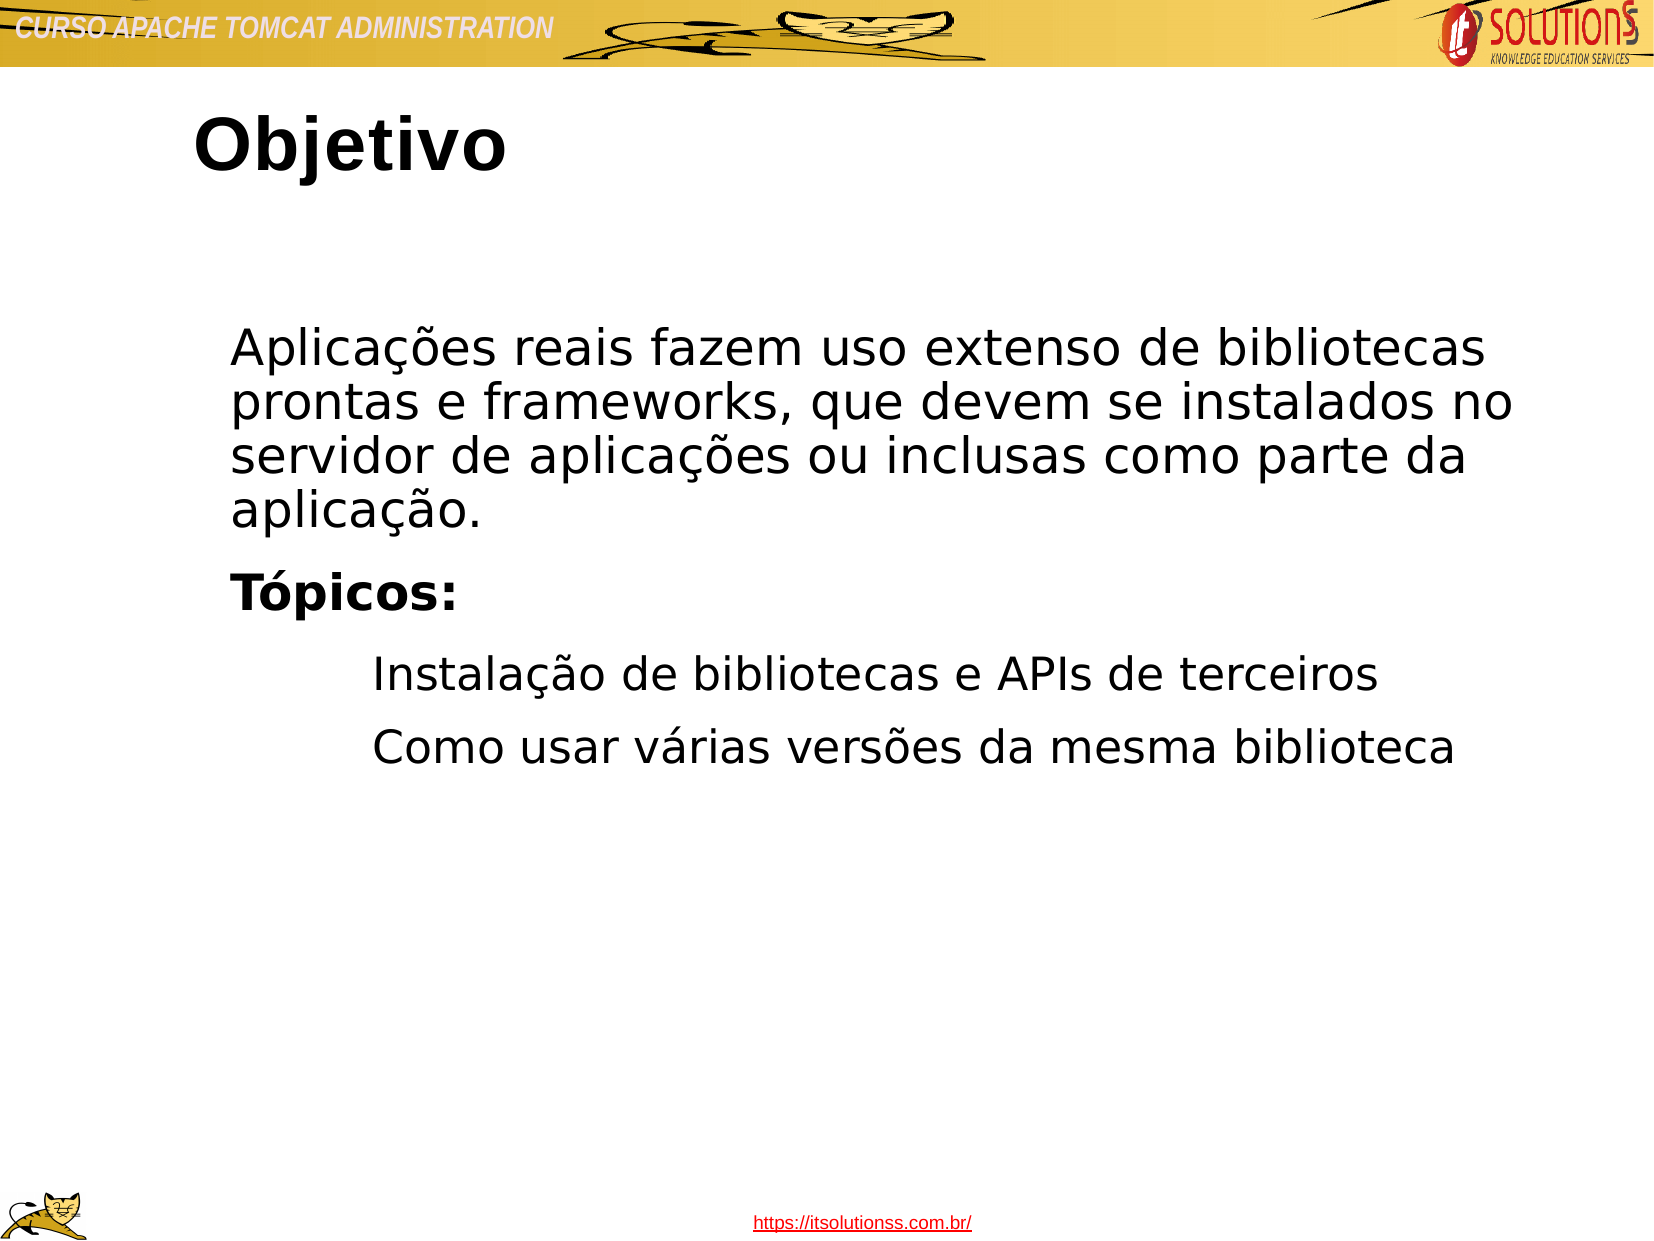

Objetivo
Aplicações reais fazem uso extenso de bibliotecas prontas e frameworks, que devem se instalados no servidor de aplicações ou inclusas como parte da aplicação.
Tópicos:
Instalação de bibliotecas e APIs de terceiros
Como usar várias versões da mesma biblioteca